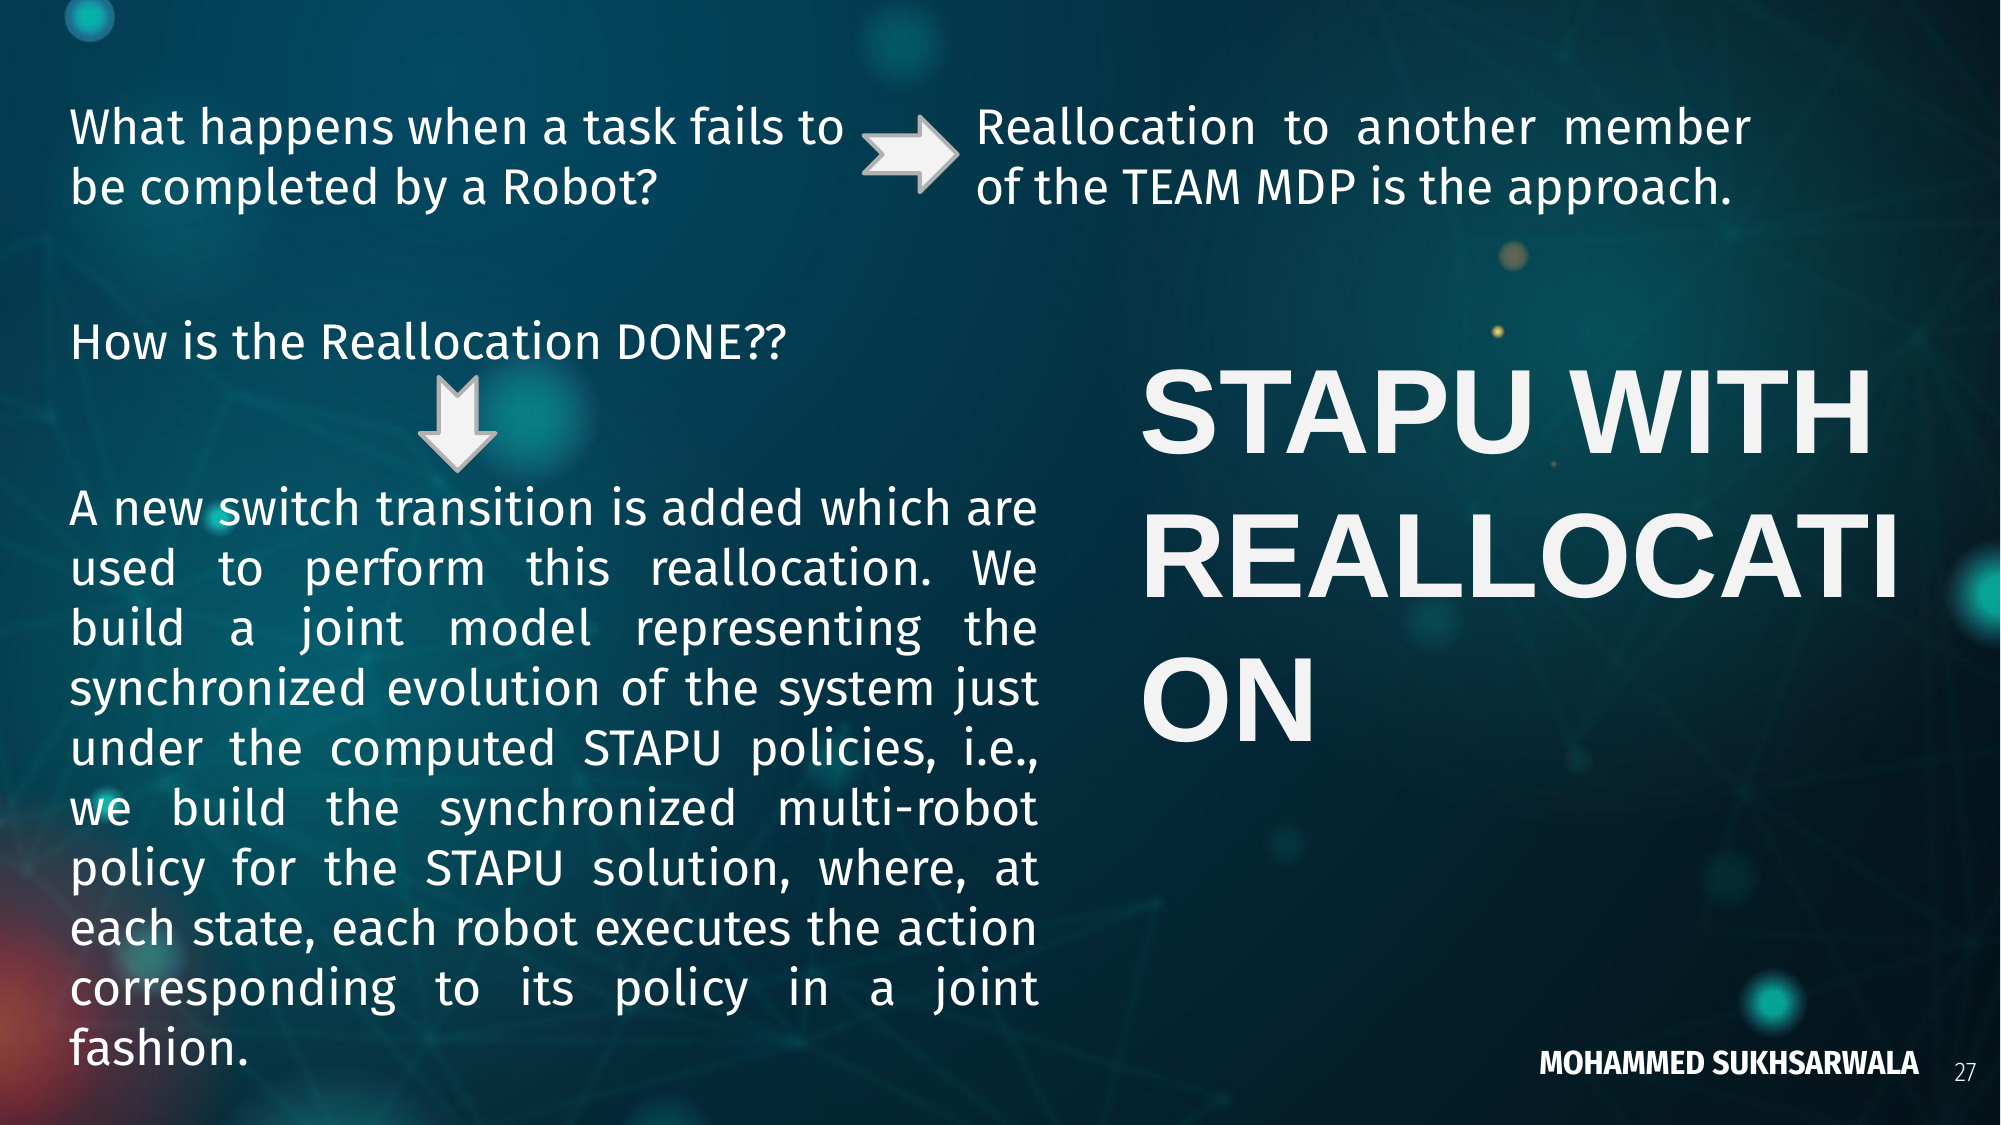

What happens when a task fails to be completed by a Robot?
Reallocation to another member of the TEAM MDP is the approach.

How is the Reallocation DONE??
# STAPU WITH REALLOCATION

A new switch transition is added which are used to perform this reallocation. We build a joint model representing the synchronized evolution of the system just under the computed STAPU policies, i.e., we build the synchronized multi-robot policy for the STAPU solution, where, at each state, each robot executes the action corresponding to its policy in a joint fashion.
MOHAMMED SUKHSARWALA
27